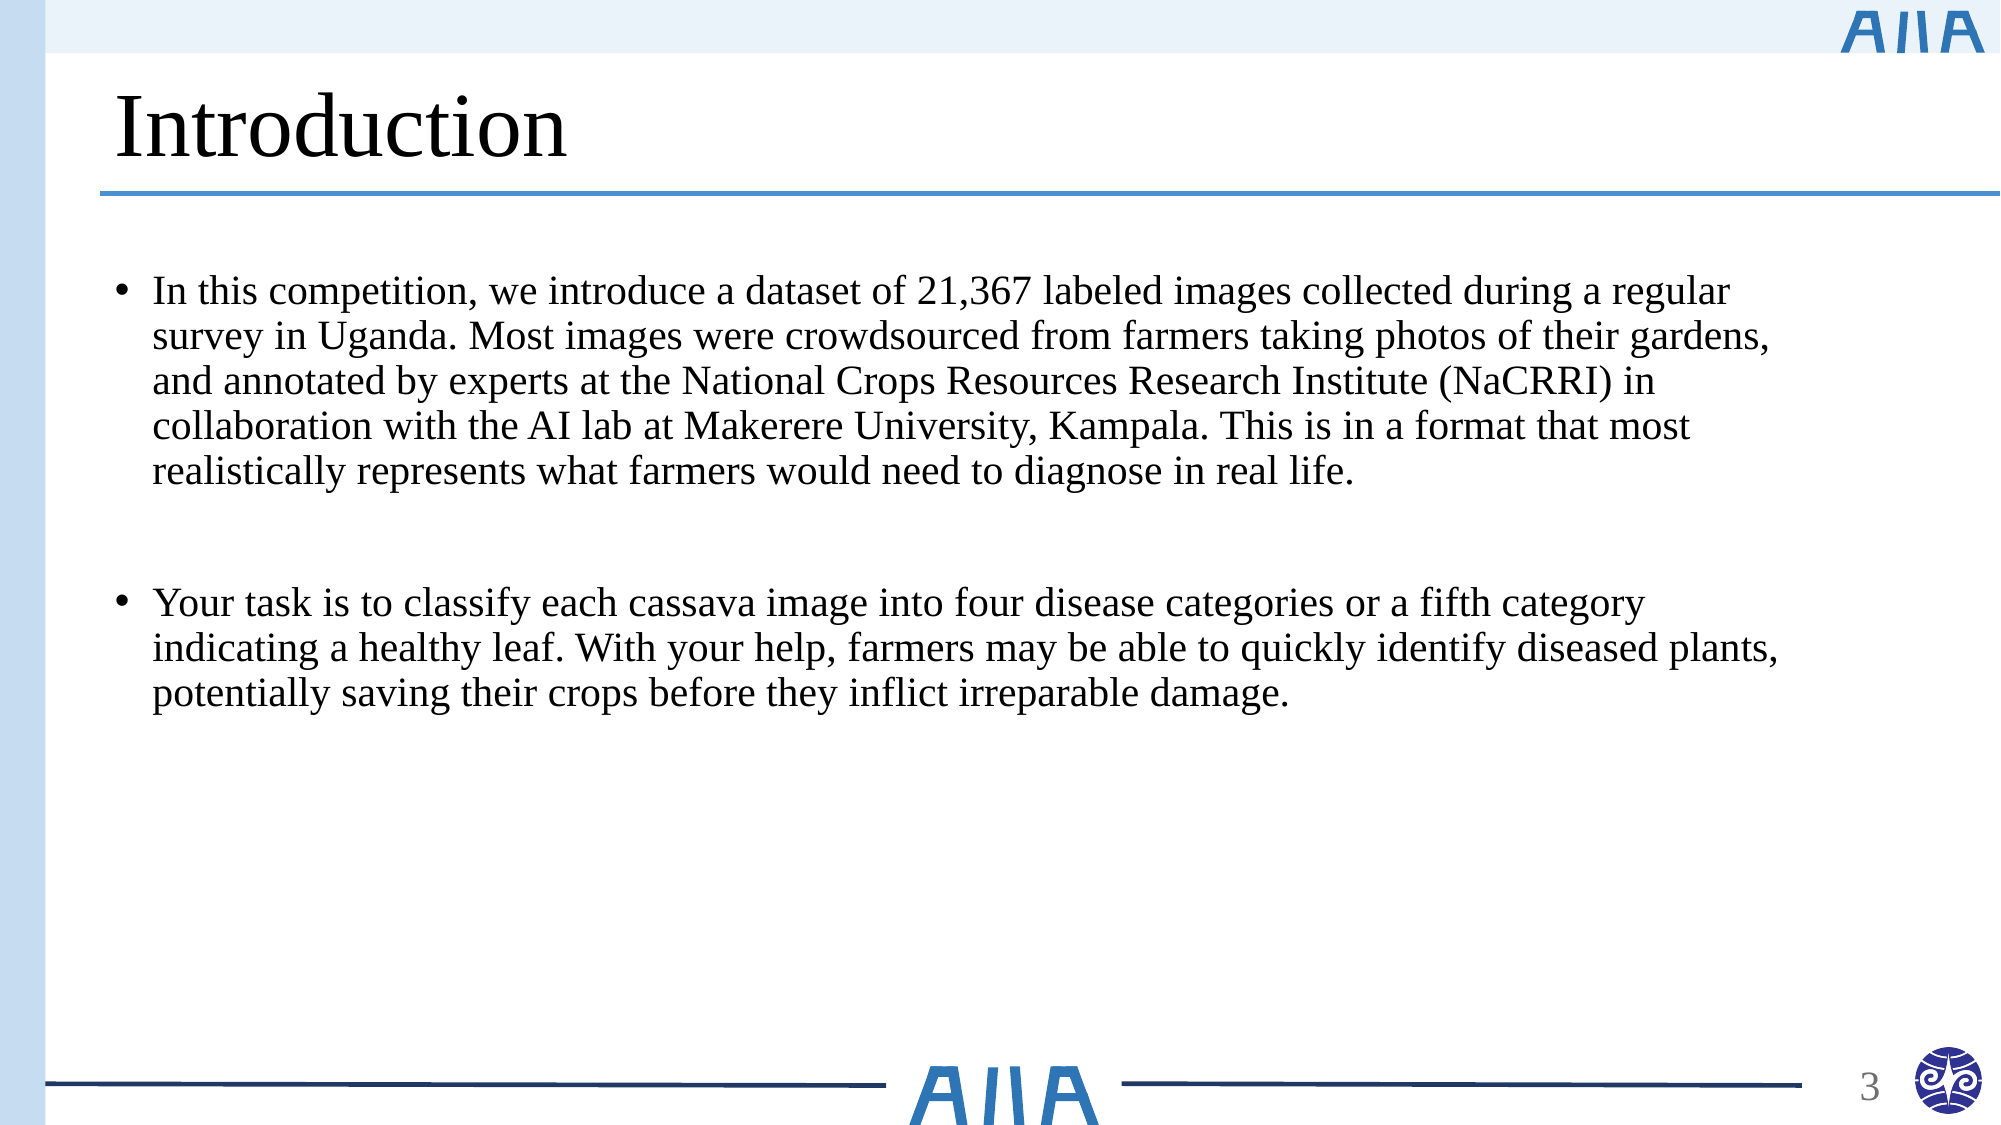

# Introduction
In this competition, we introduce a dataset of 21,367 labeled images collected during a regular survey in Uganda. Most images were crowdsourced from farmers taking photos of their gardens, and annotated by experts at the National Crops Resources Research Institute (NaCRRI) in collaboration with the AI lab at Makerere University, Kampala. This is in a format that most realistically represents what farmers would need to diagnose in real life.

Your task is to classify each cassava image into four disease categories or a fifth category indicating a healthy leaf. With your help, farmers may be able to quickly identify diseased plants, potentially saving their crops before they inflict irreparable damage.